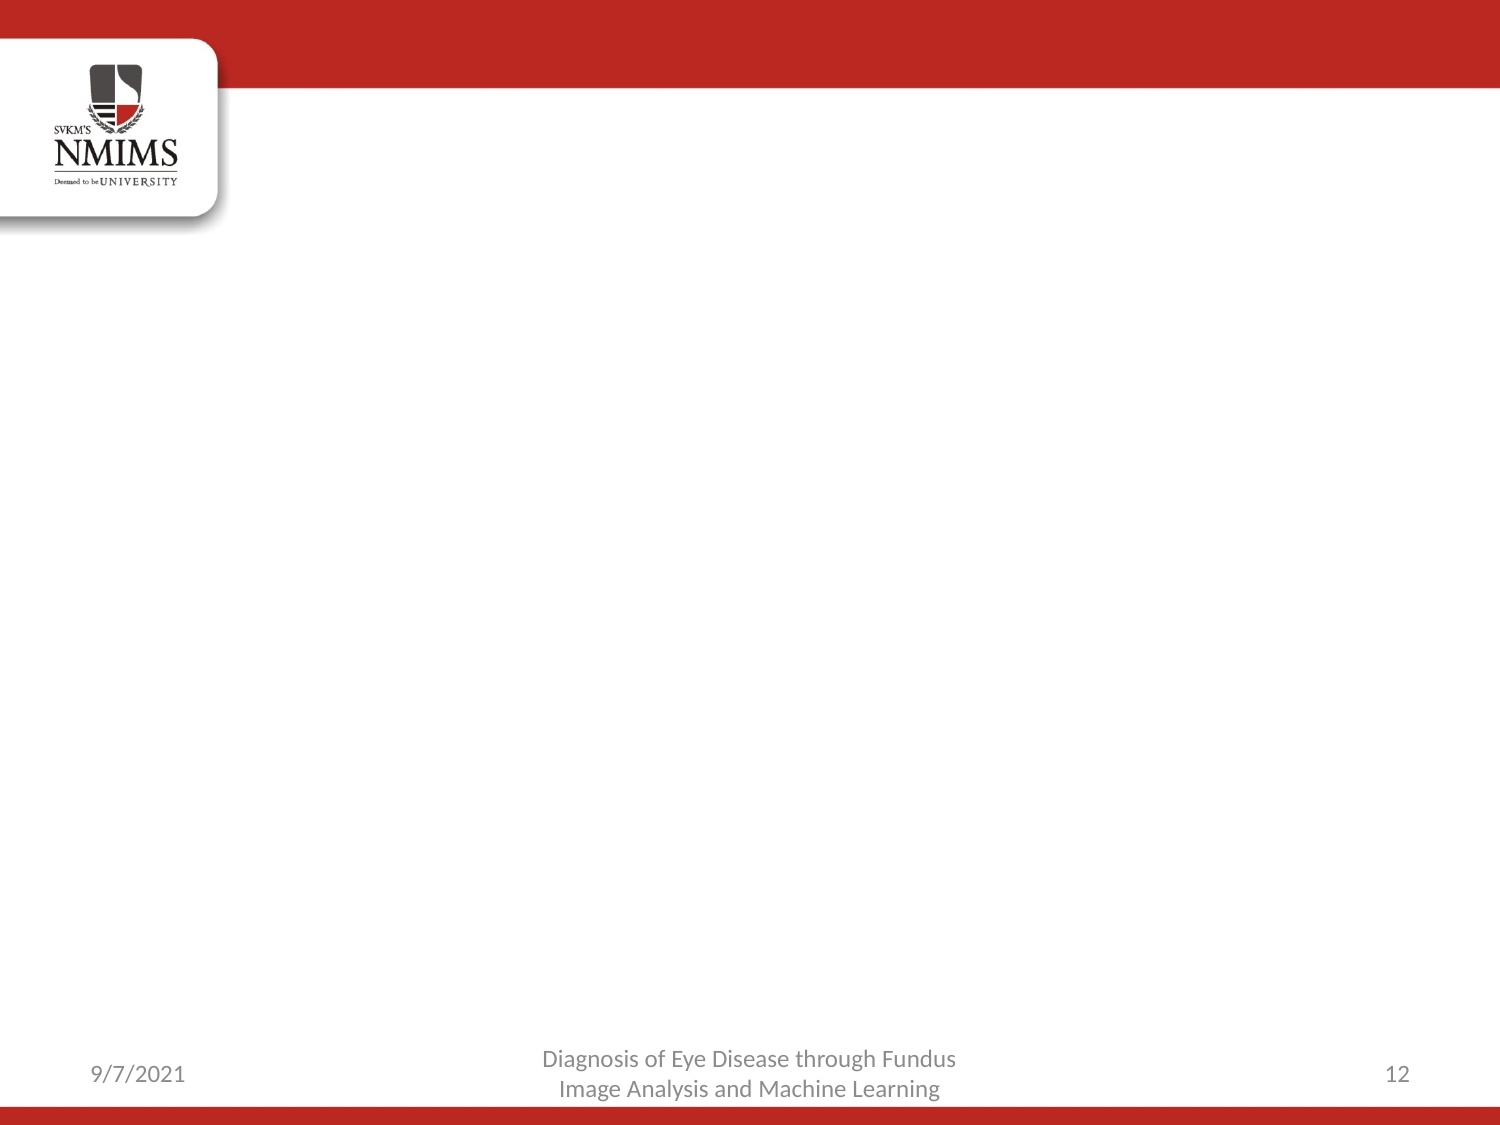

9/7/2021
Diagnosis of Eye Disease through Fundus Image Analysis and Machine Learning
12